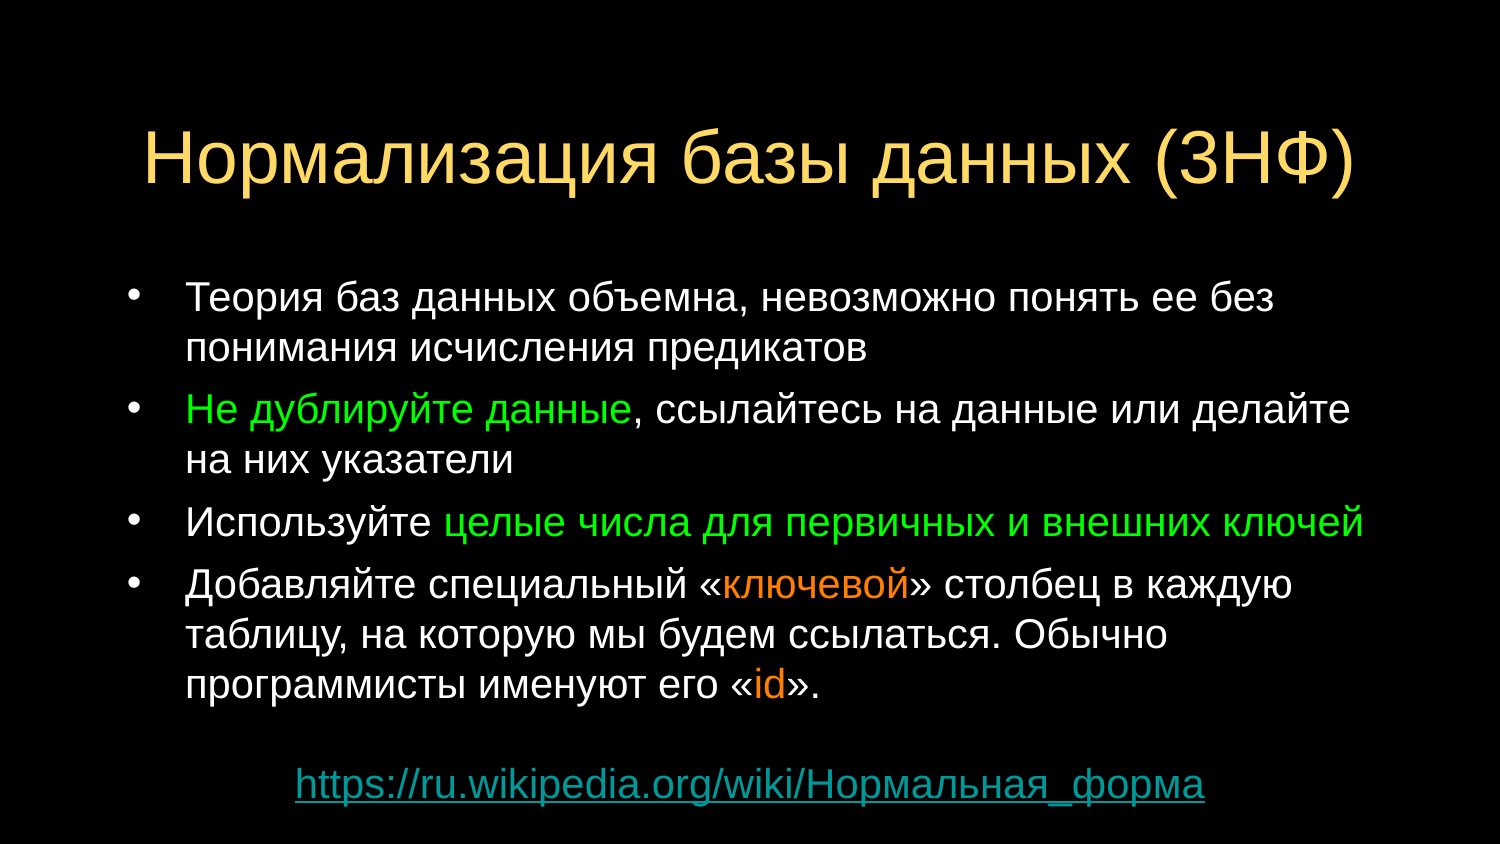

# Нормализация базы данных (3НФ)
Теория баз данных объемна, невозможно понять ее без понимания исчисления предикатов
Не дублируйте данные, ссылайтесь на данные или делайте на них указатели
Используйте целые числа для первичных и внешних ключей
Добавляйте специальный «ключевой» столбец в каждую таблицу, на которую мы будем ссылаться. Обычно программисты именуют его «id».
https://ru.wikipedia.org/wiki/Нормальная_форма